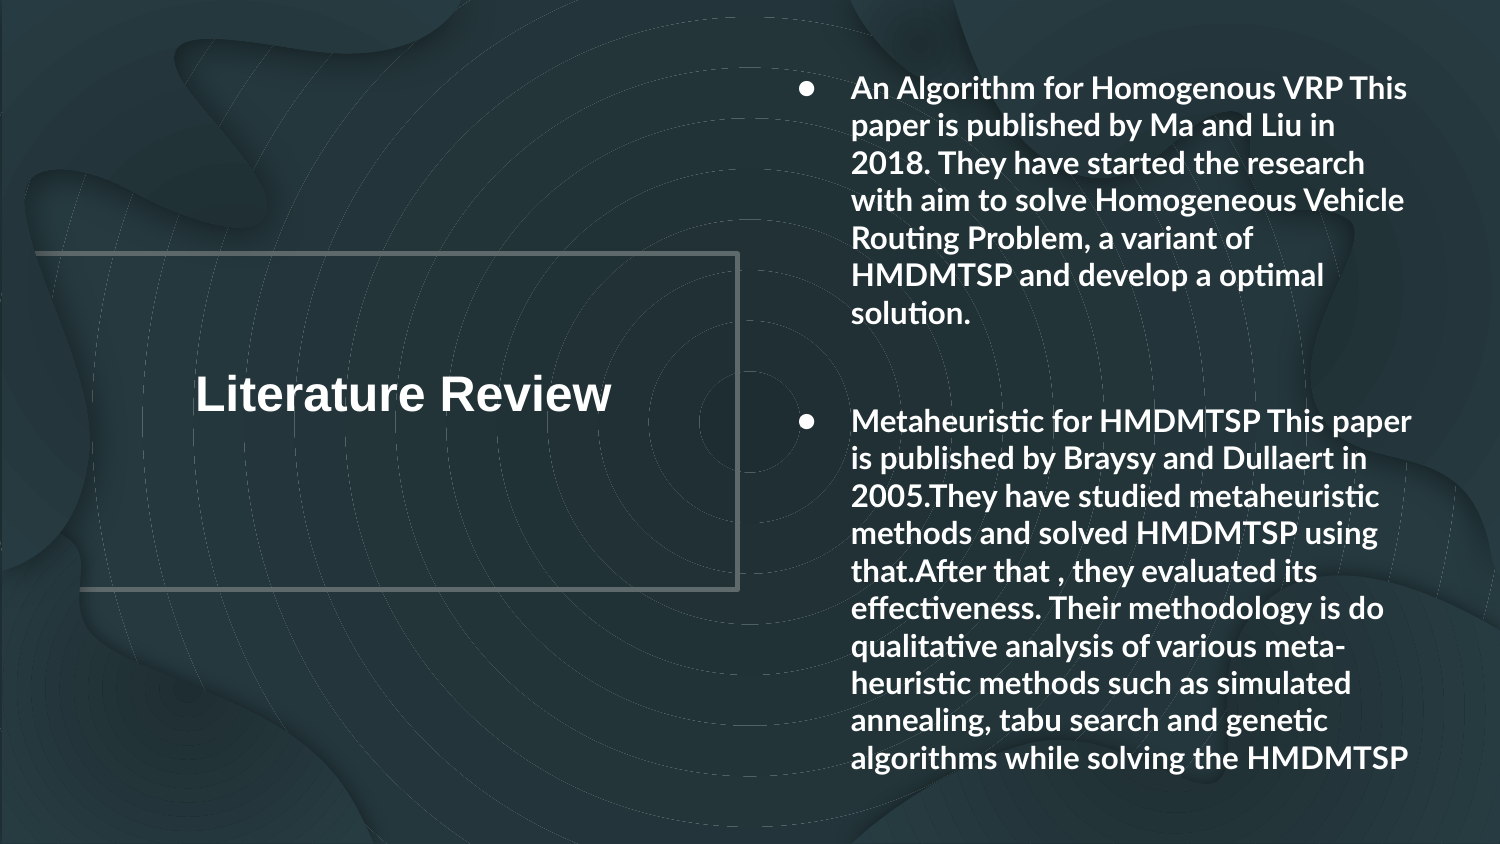

An Algorithm for Homogenous VRP This paper is published by Ma and Liu in 2018. They have started the research with aim to solve Homogeneous Vehicle Routing Problem, a variant of HMDMTSP and develop a optimal solution.

Metaheuristic for HMDMTSP This paper is published by Braysy and Dullaert in 2005.They have studied metaheuristic methods and solved HMDMTSP using that.After that , they evaluated its effectiveness. Their methodology is do qualitative analysis of various meta-heuristic methods such as simulated annealing, tabu search and genetic algorithms while solving the HMDMTSP
# Literature Review